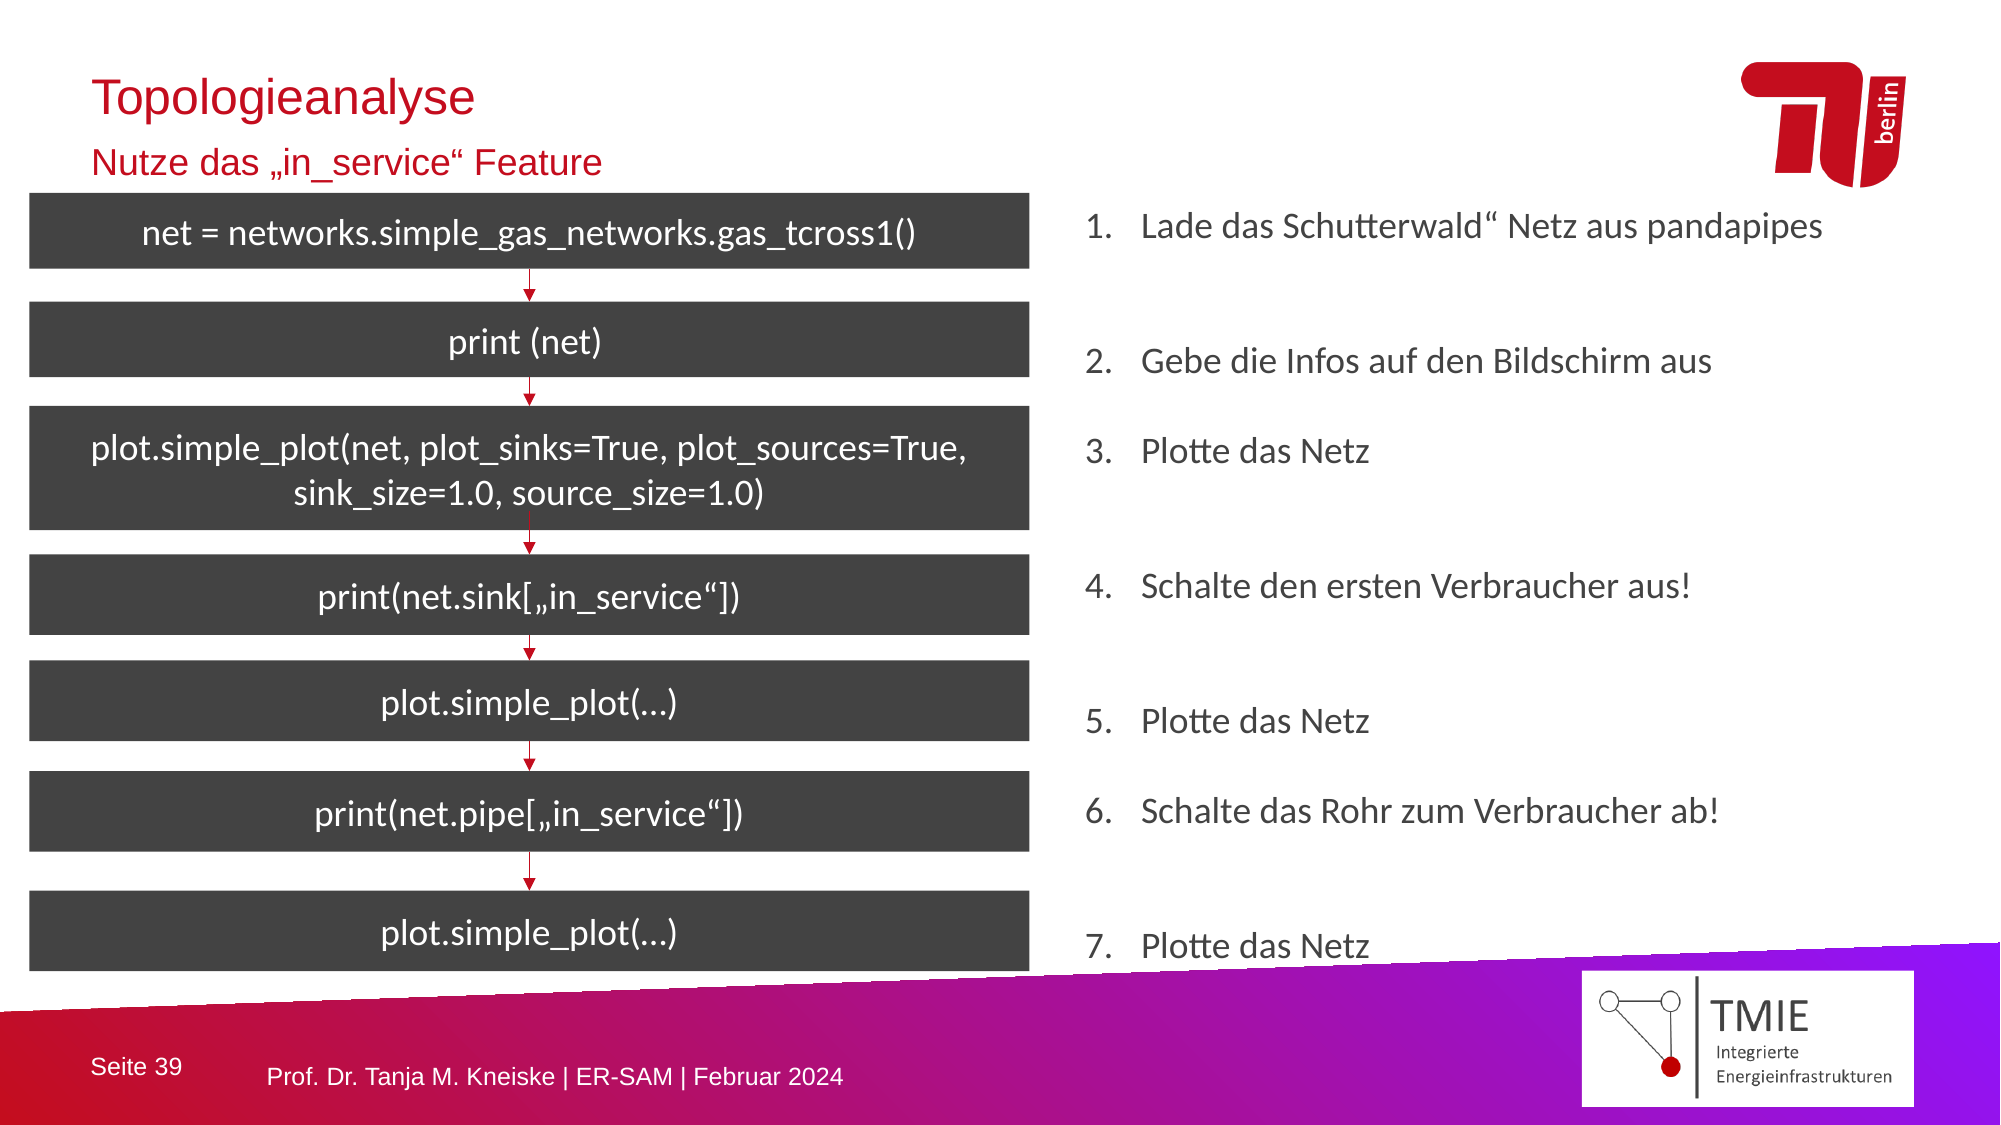

Topologieanalyse
Nutze das „in_service“ Feature
net = networks.simple_gas_networks.gas_tcross1()
Lade das Schutterwald“ Netz aus pandapipes

Gebe die Infos auf den Bildschirm aus

Plotte das Netz

Schalte den ersten Verbraucher aus!

Plotte das Netz

Schalte das Rohr zum Verbraucher ab!

Plotte das Netz

print (net)
plot.simple_plot(net, plot_sinks=True, plot_sources=True, sink_size=1.0, source_size=1.0)
print(net.sink[„in_service“])
plot.simple_plot(…)
print(net.pipe[„in_service“])
plot.simple_plot(…)